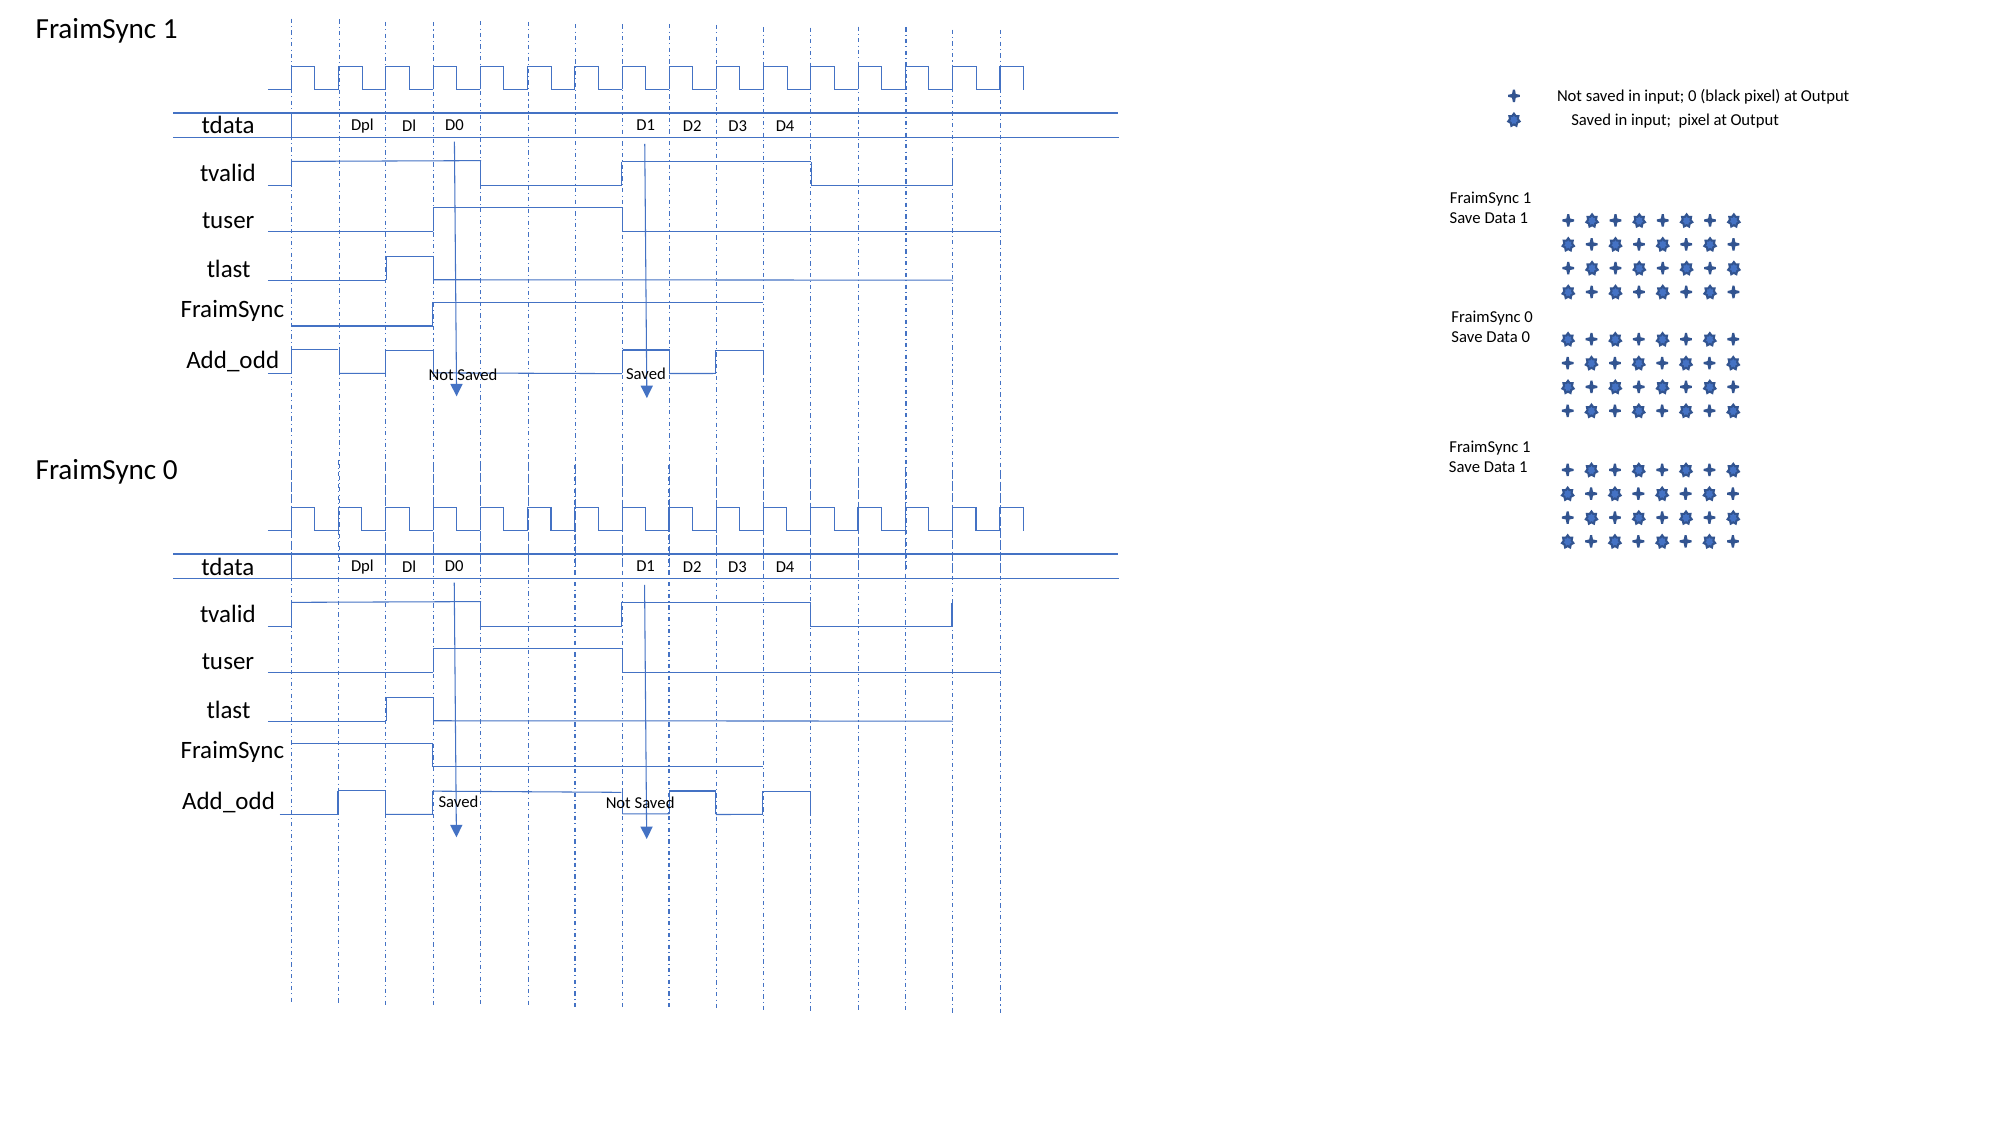

FraimSync 1
tdata
D1
Dpl
D0
Dl
D4
D2
D3
tvalid
tuser
tlast
FraimSync
Add_odd
Saved
Not Saved
Not saved in input; 0 (black pixel) at Output

Saved in input;  pixel at Output

FraimSync 1
Save Data 1

FraimSync 0
Save Data 0

FraimSync 1
Save Data 1
FraimSync 0

tdata
D1
Dpl
D0
Dl
D4
D2
D3
tvalid
tuser
tlast
FraimSync
Add_odd
Saved
Not Saved